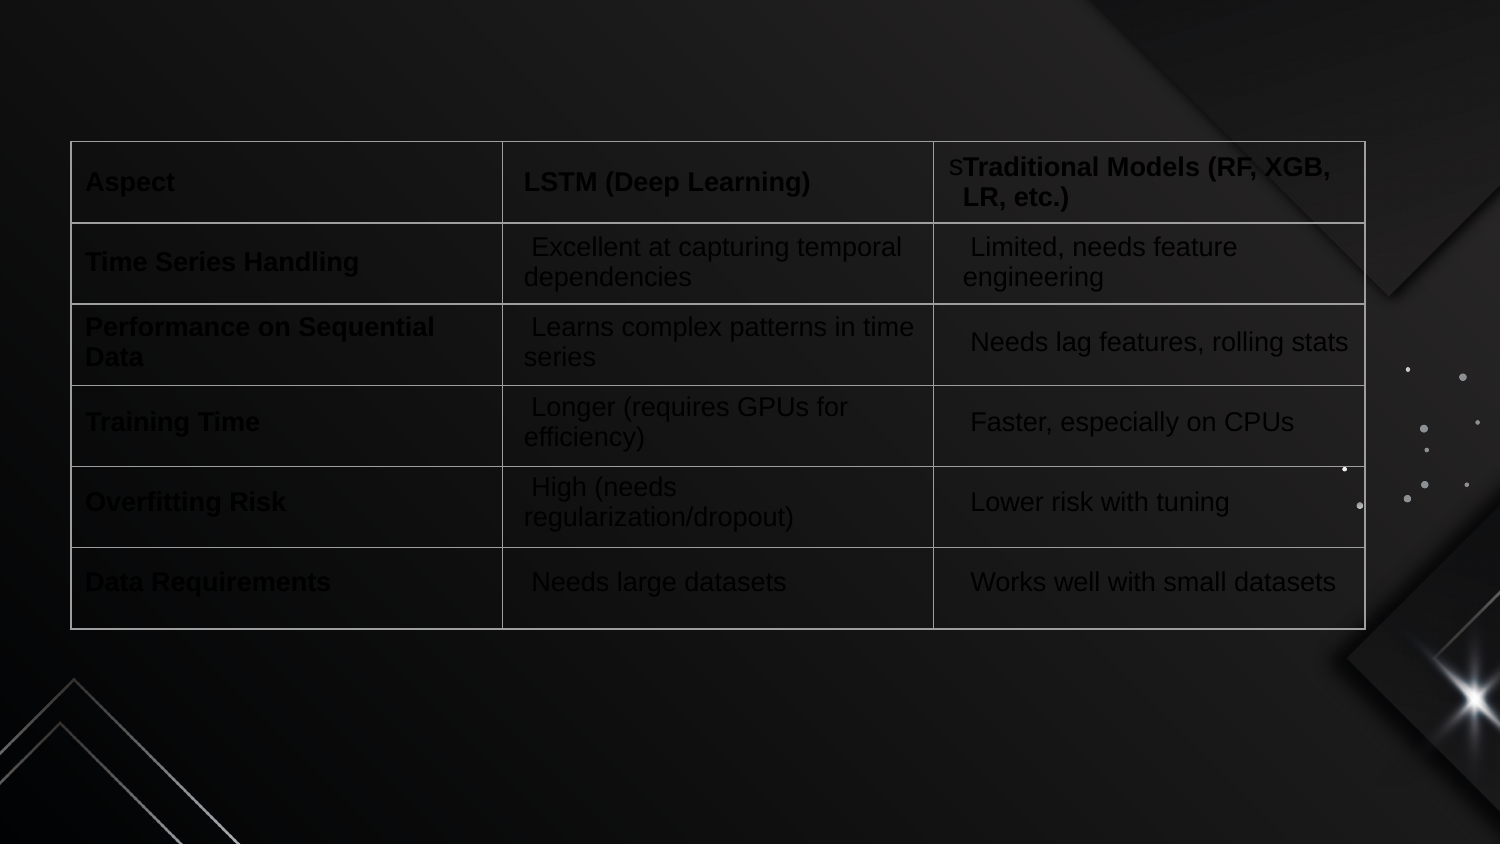

|  |  | s |
| --- | --- | --- |
|  |  |  |
|  |  |  |
|  |  |  |
|  |  |  |
|  |  |  |
| Aspect | LSTM (Deep Learning) | Traditional Models (RF, XGB, LR, etc.) |
| --- | --- | --- |
| Time Series Handling | Excellent at capturing temporal dependencies | Limited, needs feature engineering |
| Performance on Sequential Data | Learns complex patterns in time series | Needs lag features, rolling stats |
| Training Time | Longer (requires GPUs for efficiency) | Faster, especially on CPUs |
| Overfitting Risk | High (needs regularization/dropout) | Lower risk with tuning |
| Data Requirements | Needs large datasets | Works well with small datasets |
|  |  |  |